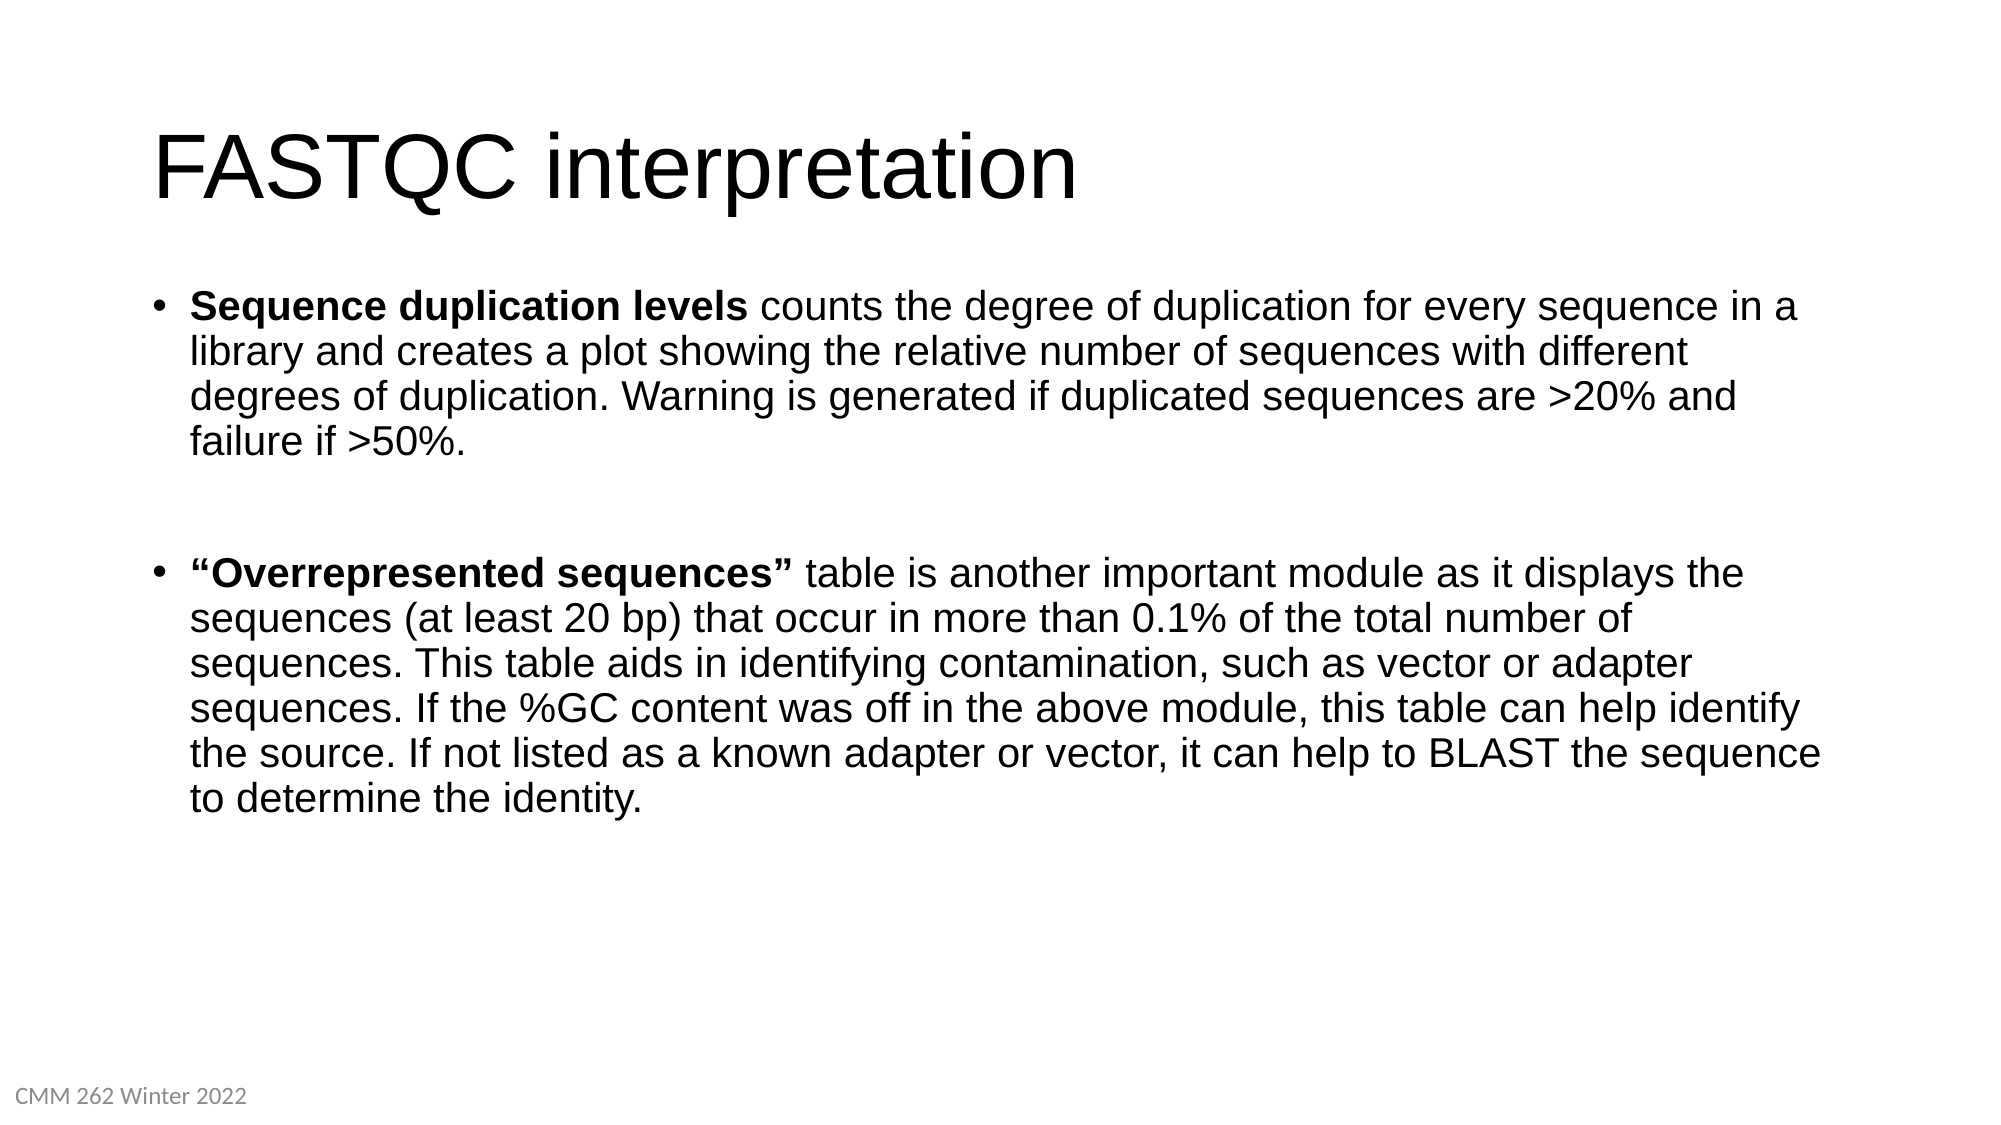

# FASTQC interpretation
Sequence duplication levels counts the degree of duplication for every sequence in a library and creates a plot showing the relative number of sequences with different degrees of duplication. Warning is generated if duplicated sequences are >20% and failure if >50%.

“Overrepresented sequences” table is another important module as it displays the sequences (at least 20 bp) that occur in more than 0.1% of the total number of sequences. This table aids in identifying contamination, such as vector or adapter sequences. If the %GC content was off in the above module, this table can help identify the source. If not listed as a known adapter or vector, it can help to BLAST the sequence to determine the identity.
CMM 262 Winter 2022